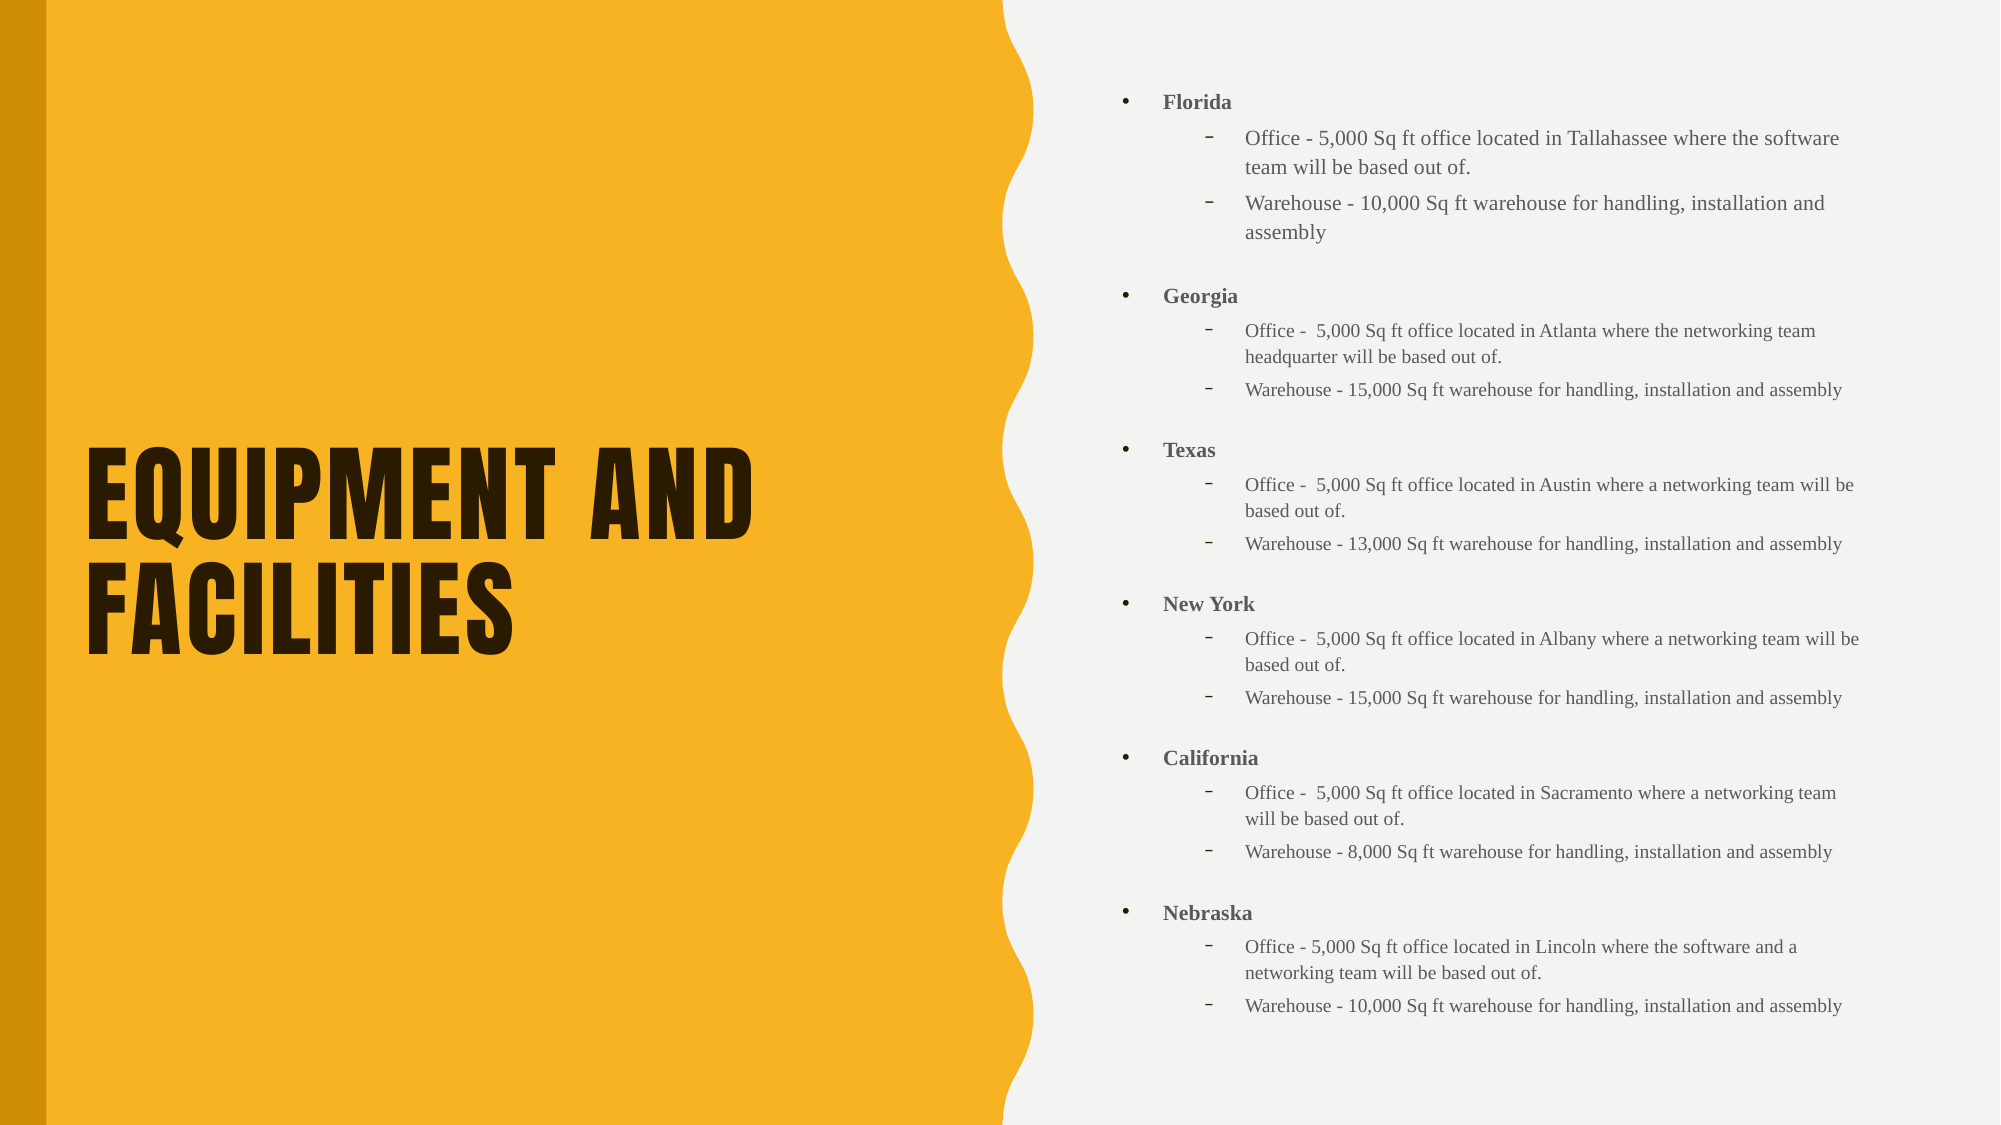

Florida
Office - 5,000 Sq ft office located in Tallahassee where the software team will be based out of.
Warehouse - 10,000 Sq ft warehouse for handling, installation and assembly
Georgia
Office -  5,000 Sq ft office located in Atlanta where the networking team headquarter will be based out of.
Warehouse - 15,000 Sq ft warehouse for handling, installation and assembly
Texas
Office -  5,000 Sq ft office located in Austin where a networking team will be based out of.
Warehouse - 13,000 Sq ft warehouse for handling, installation and assembly
New York
Office -  5,000 Sq ft office located in Albany where a networking team will be based out of.
Warehouse - 15,000 Sq ft warehouse for handling, installation and assembly
California
Office -  5,000 Sq ft office located in Sacramento where a networking team will be based out of.
Warehouse - 8,000 Sq ft warehouse for handling, installation and assembly
Nebraska
Office - 5,000 Sq ft office located in Lincoln where the software and a networking team will be based out of.
Warehouse - 10,000 Sq ft warehouse for handling, installation and assembly
# Equipment and Facilities